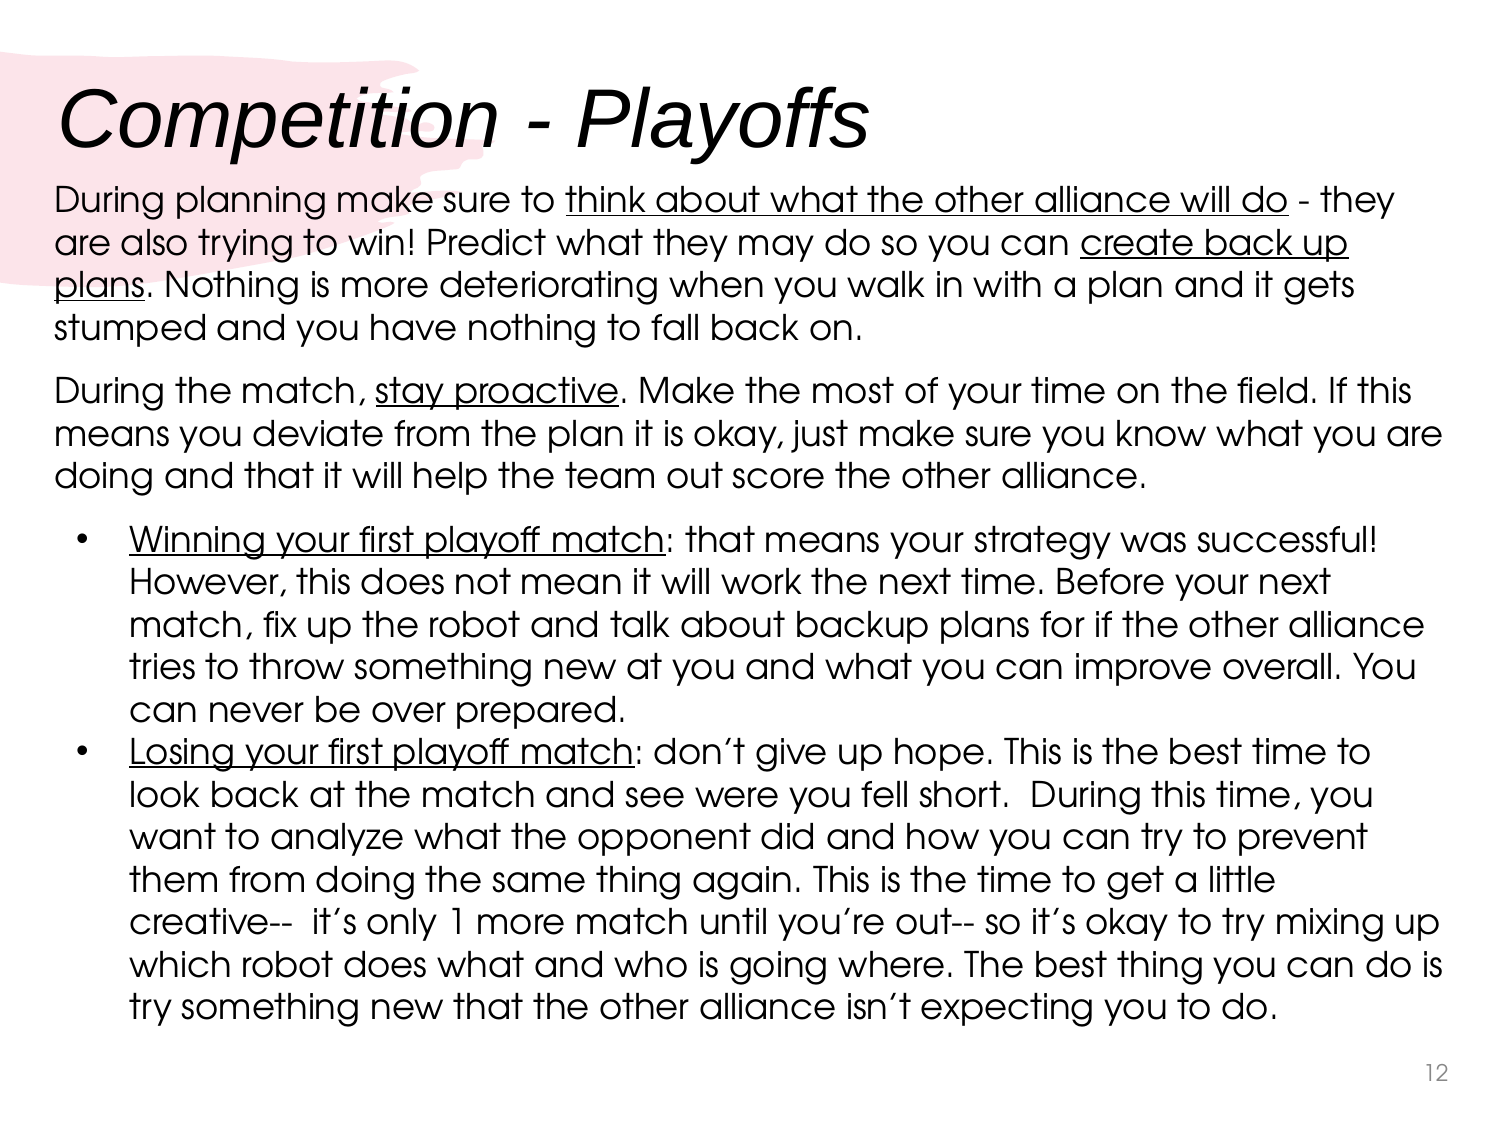

# Competition - Playoffs
During planning make sure to think about what the other alliance will do - they are also trying to win! Predict what they may do so you can create back up plans. Nothing is more deteriorating when you walk in with a plan and it gets stumped and you have nothing to fall back on.
During the match, stay proactive. Make the most of your time on the field. If this means you deviate from the plan it is okay, just make sure you know what you are doing and that it will help the team out score the other alliance.
Winning your first playoff match: that means your strategy was successful! However, this does not mean it will work the next time. Before your next match, fix up the robot and talk about backup plans for if the other alliance tries to throw something new at you and what you can improve overall. You can never be over prepared.
Losing your first playoff match: don’t give up hope. This is the best time to look back at the match and see were you fell short.  During this time, you want to analyze what the opponent did and how you can try to prevent them from doing the same thing again. This is the time to get a little creative--  it’s only 1 more match until you’re out-- so it’s okay to try mixing up which robot does what and who is going where. The best thing you can do is try something new that the other alliance isn’t expecting you to do.
12